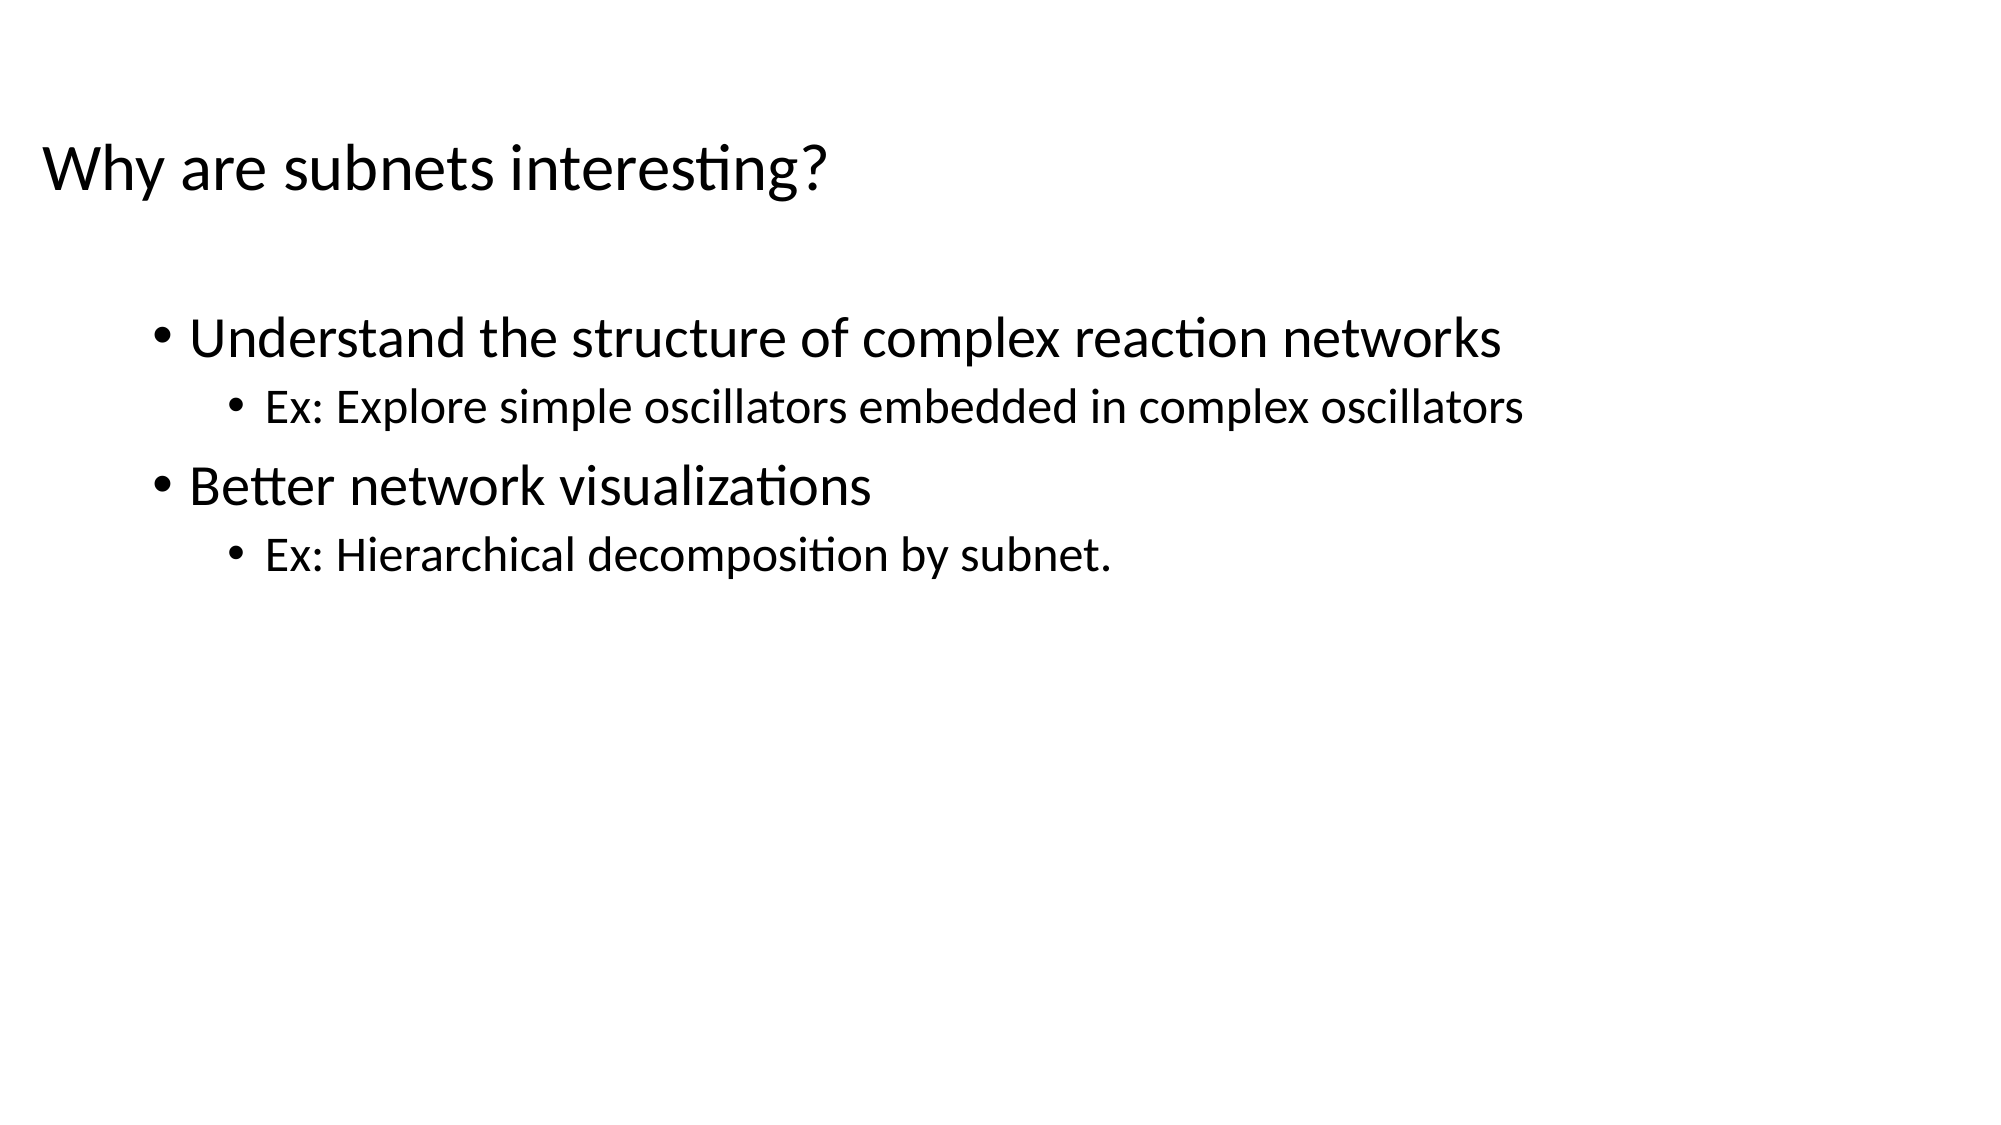

# Why are subnets interesting?
Understand the structure of complex reaction networks
Ex: Explore simple oscillators embedded in complex oscillators
Better network visualizations
Ex: Hierarchical decomposition by subnet.